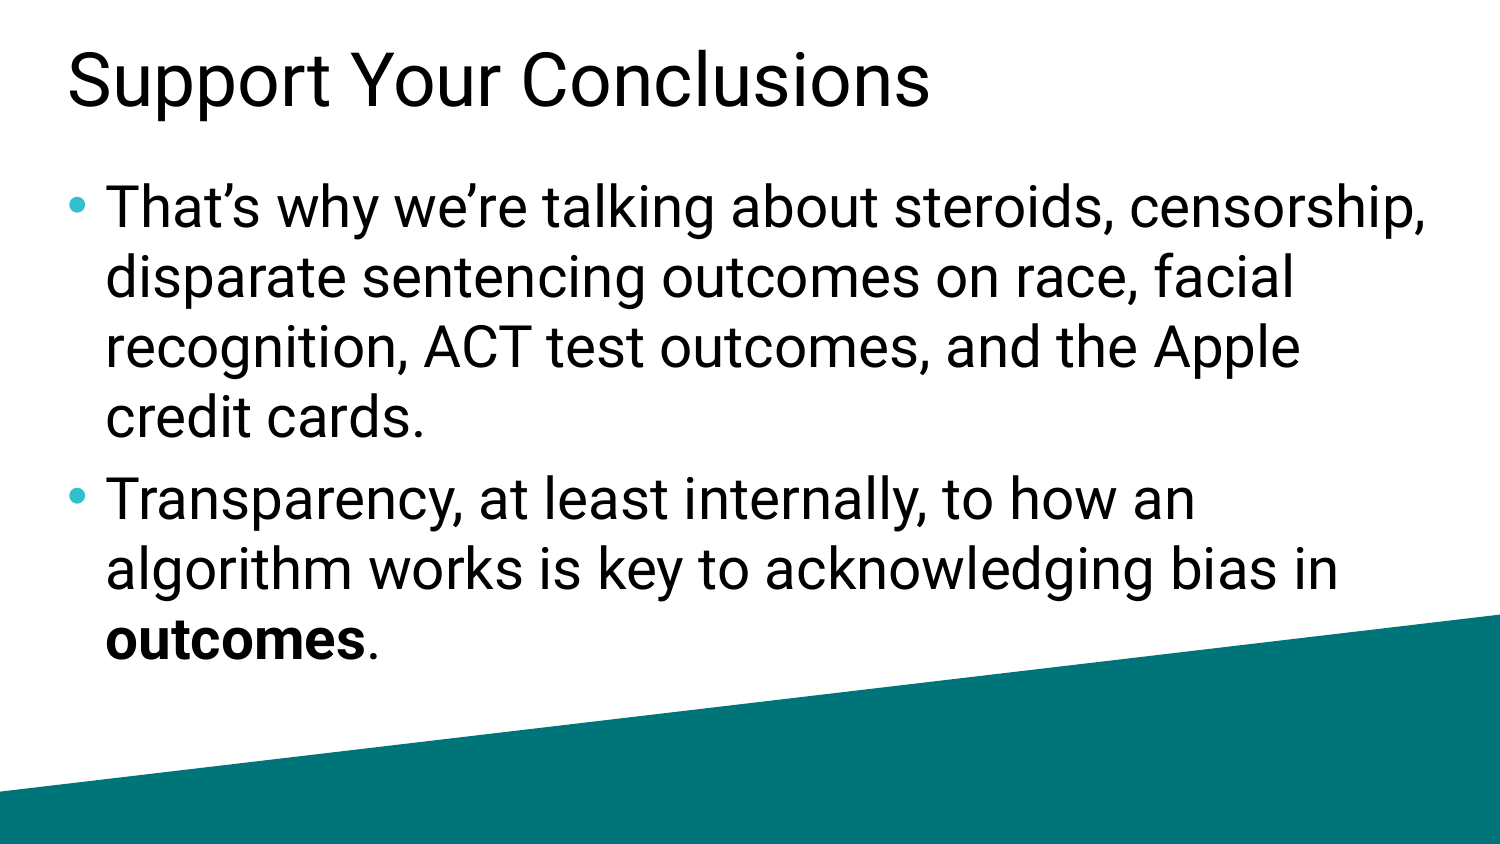

# Support Your Conclusions
That’s why we’re talking about steroids, censorship, disparate sentencing outcomes on race, facial recognition, ACT test outcomes, and the Apple credit cards.
Transparency, at least internally, to how an algorithm works is key to acknowledging bias in outcomes.